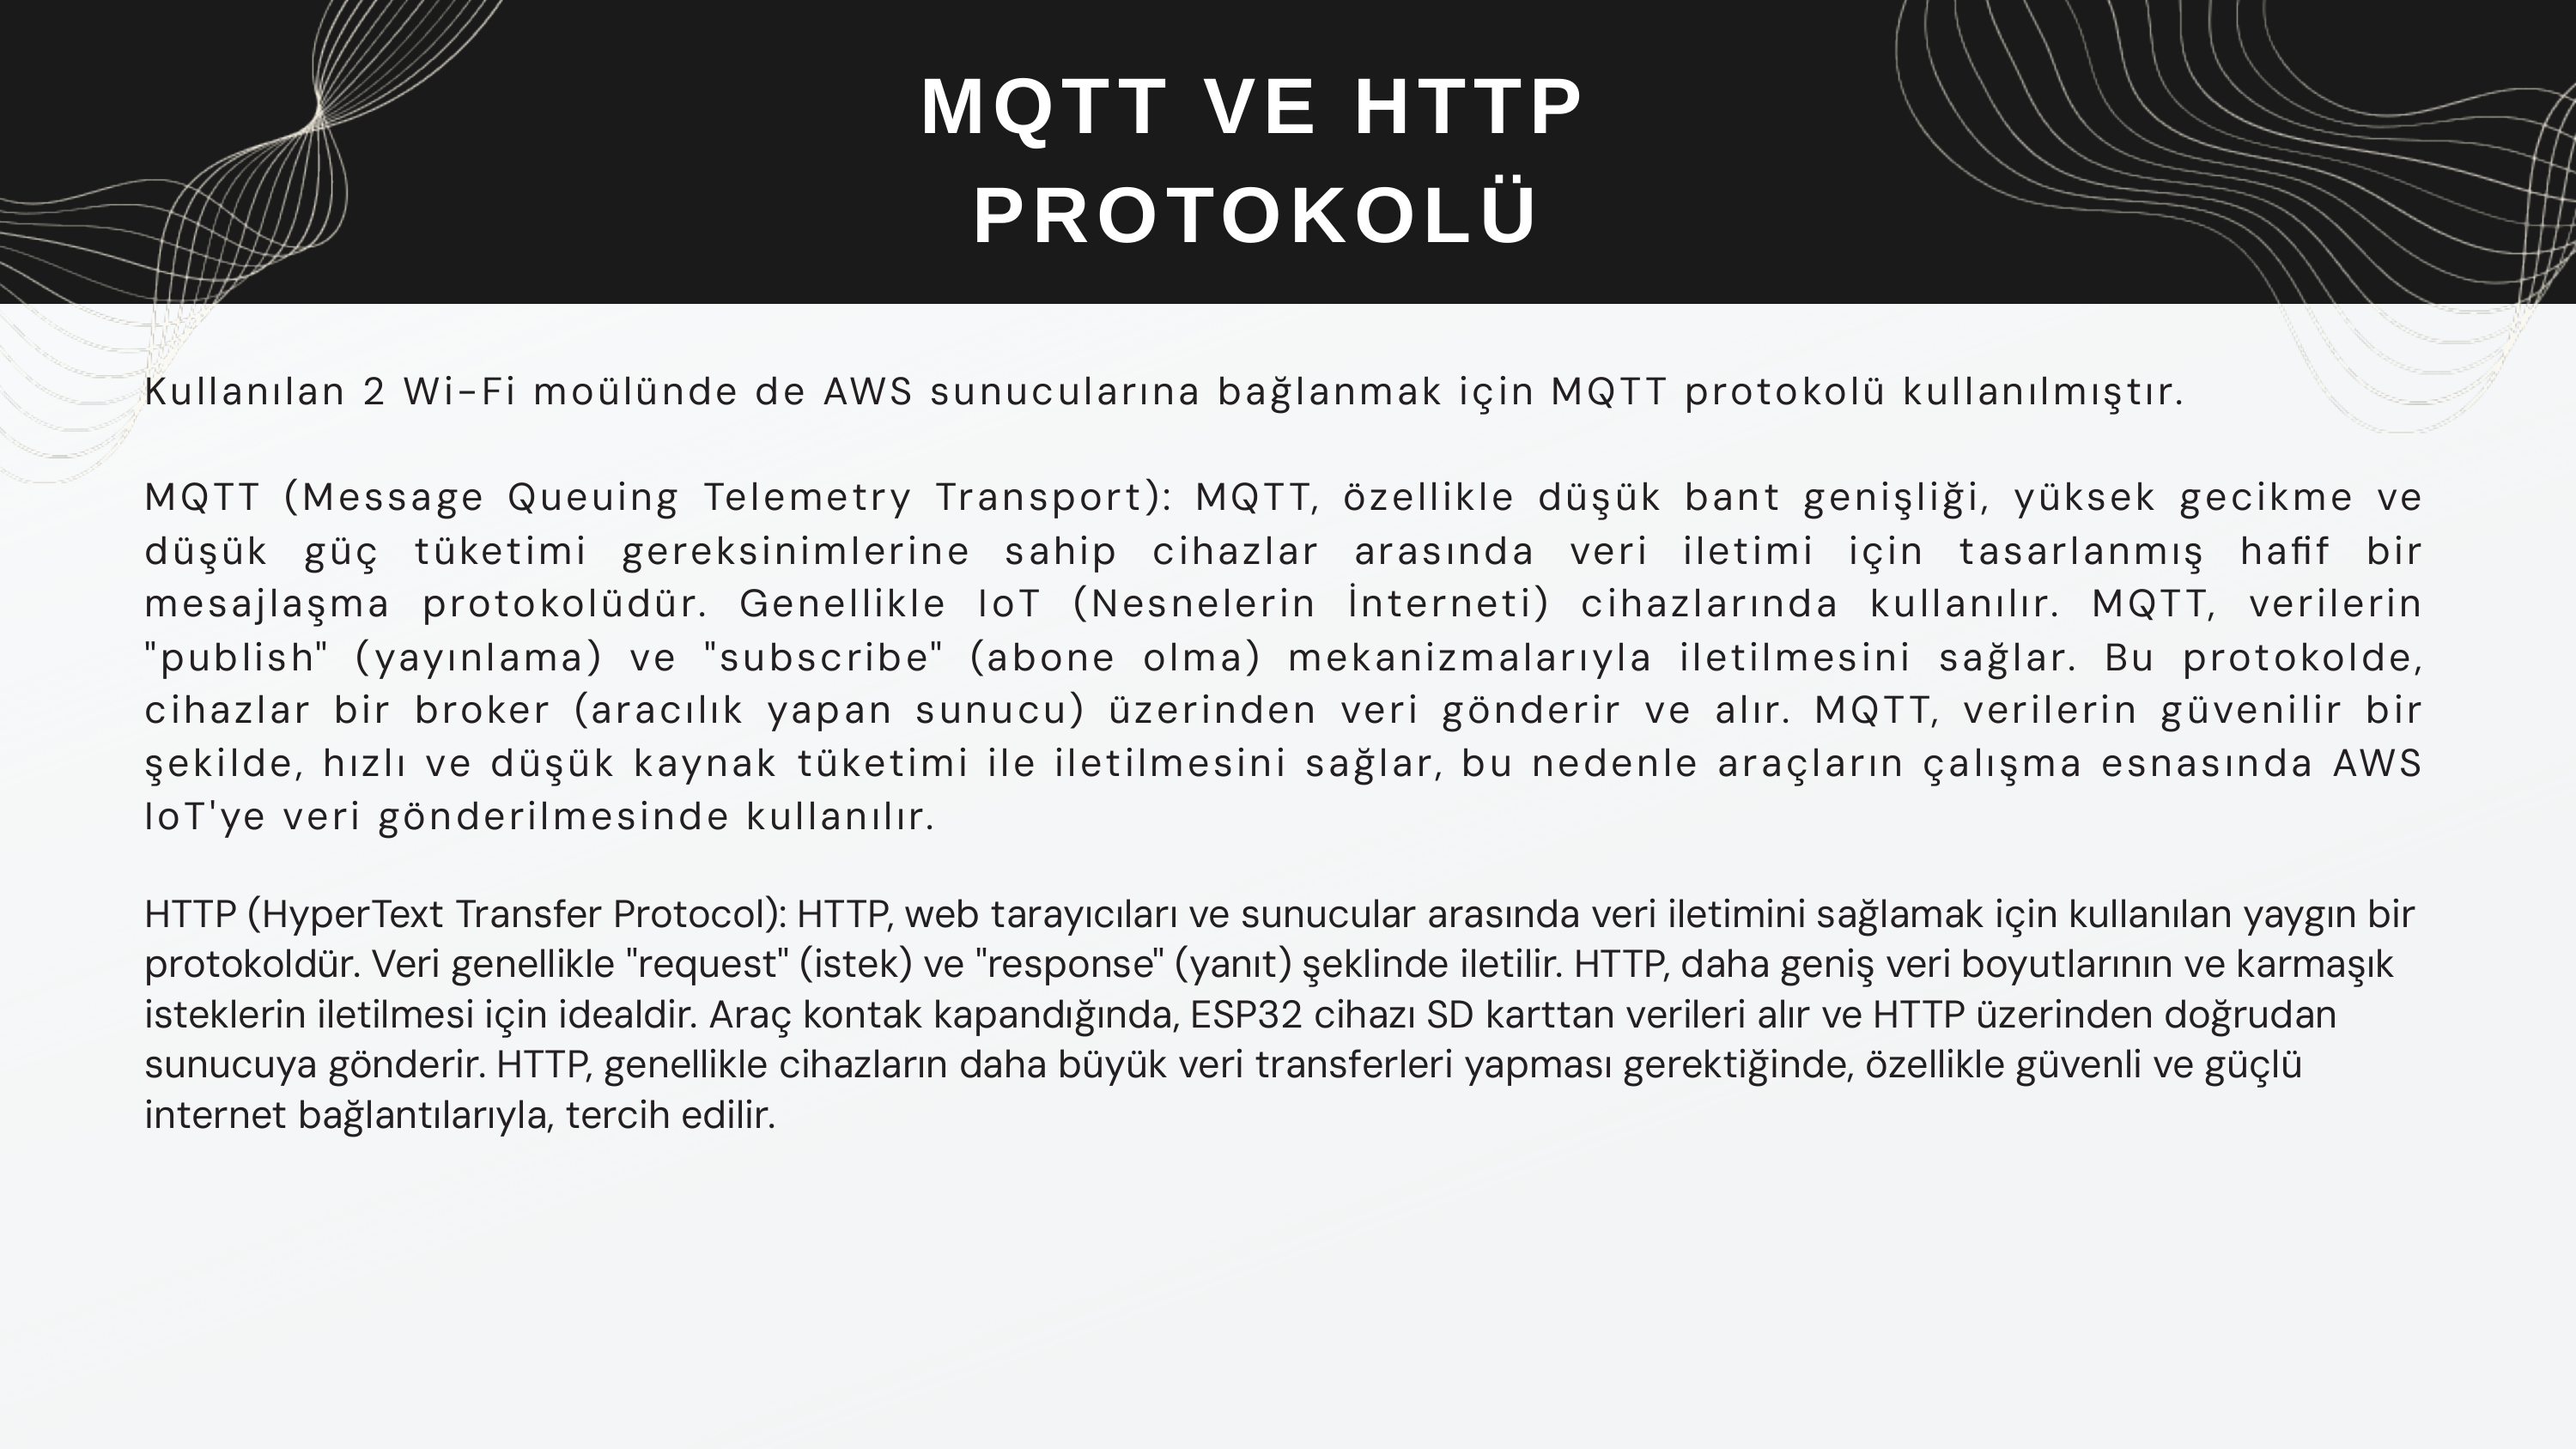

MQTT VE HTTP PROTOKOLÜ
Kullanılan 2 Wi-Fi moülünde de AWS sunucularına bağlanmak için MQTT protokolü kullanılmıştır.

MQTT (Message Queuing Telemetry Transport): MQTT, özellikle düşük bant genişliği, yüksek gecikme ve düşük güç tüketimi gereksinimlerine sahip cihazlar arasında veri iletimi için tasarlanmış hafif bir mesajlaşma protokolüdür. Genellikle IoT (Nesnelerin İnterneti) cihazlarında kullanılır. MQTT, verilerin "publish" (yayınlama) ve "subscribe" (abone olma) mekanizmalarıyla iletilmesini sağlar. Bu protokolde, cihazlar bir broker (aracılık yapan sunucu) üzerinden veri gönderir ve alır. MQTT, verilerin güvenilir bir şekilde, hızlı ve düşük kaynak tüketimi ile iletilmesini sağlar, bu nedenle araçların çalışma esnasında AWS IoT'ye veri gönderilmesinde kullanılır.
HTTP (HyperText Transfer Protocol): HTTP, web tarayıcıları ve sunucular arasında veri iletimini sağlamak için kullanılan yaygın bir protokoldür. Veri genellikle "request" (istek) ve "response" (yanıt) şeklinde iletilir. HTTP, daha geniş veri boyutlarının ve karmaşık isteklerin iletilmesi için idealdir. Araç kontak kapandığında, ESP32 cihazı SD karttan verileri alır ve HTTP üzerinden doğrudan sunucuya gönderir. HTTP, genellikle cihazların daha büyük veri transferleri yapması gerektiğinde, özellikle güvenli ve güçlü internet bağlantılarıyla, tercih edilir.